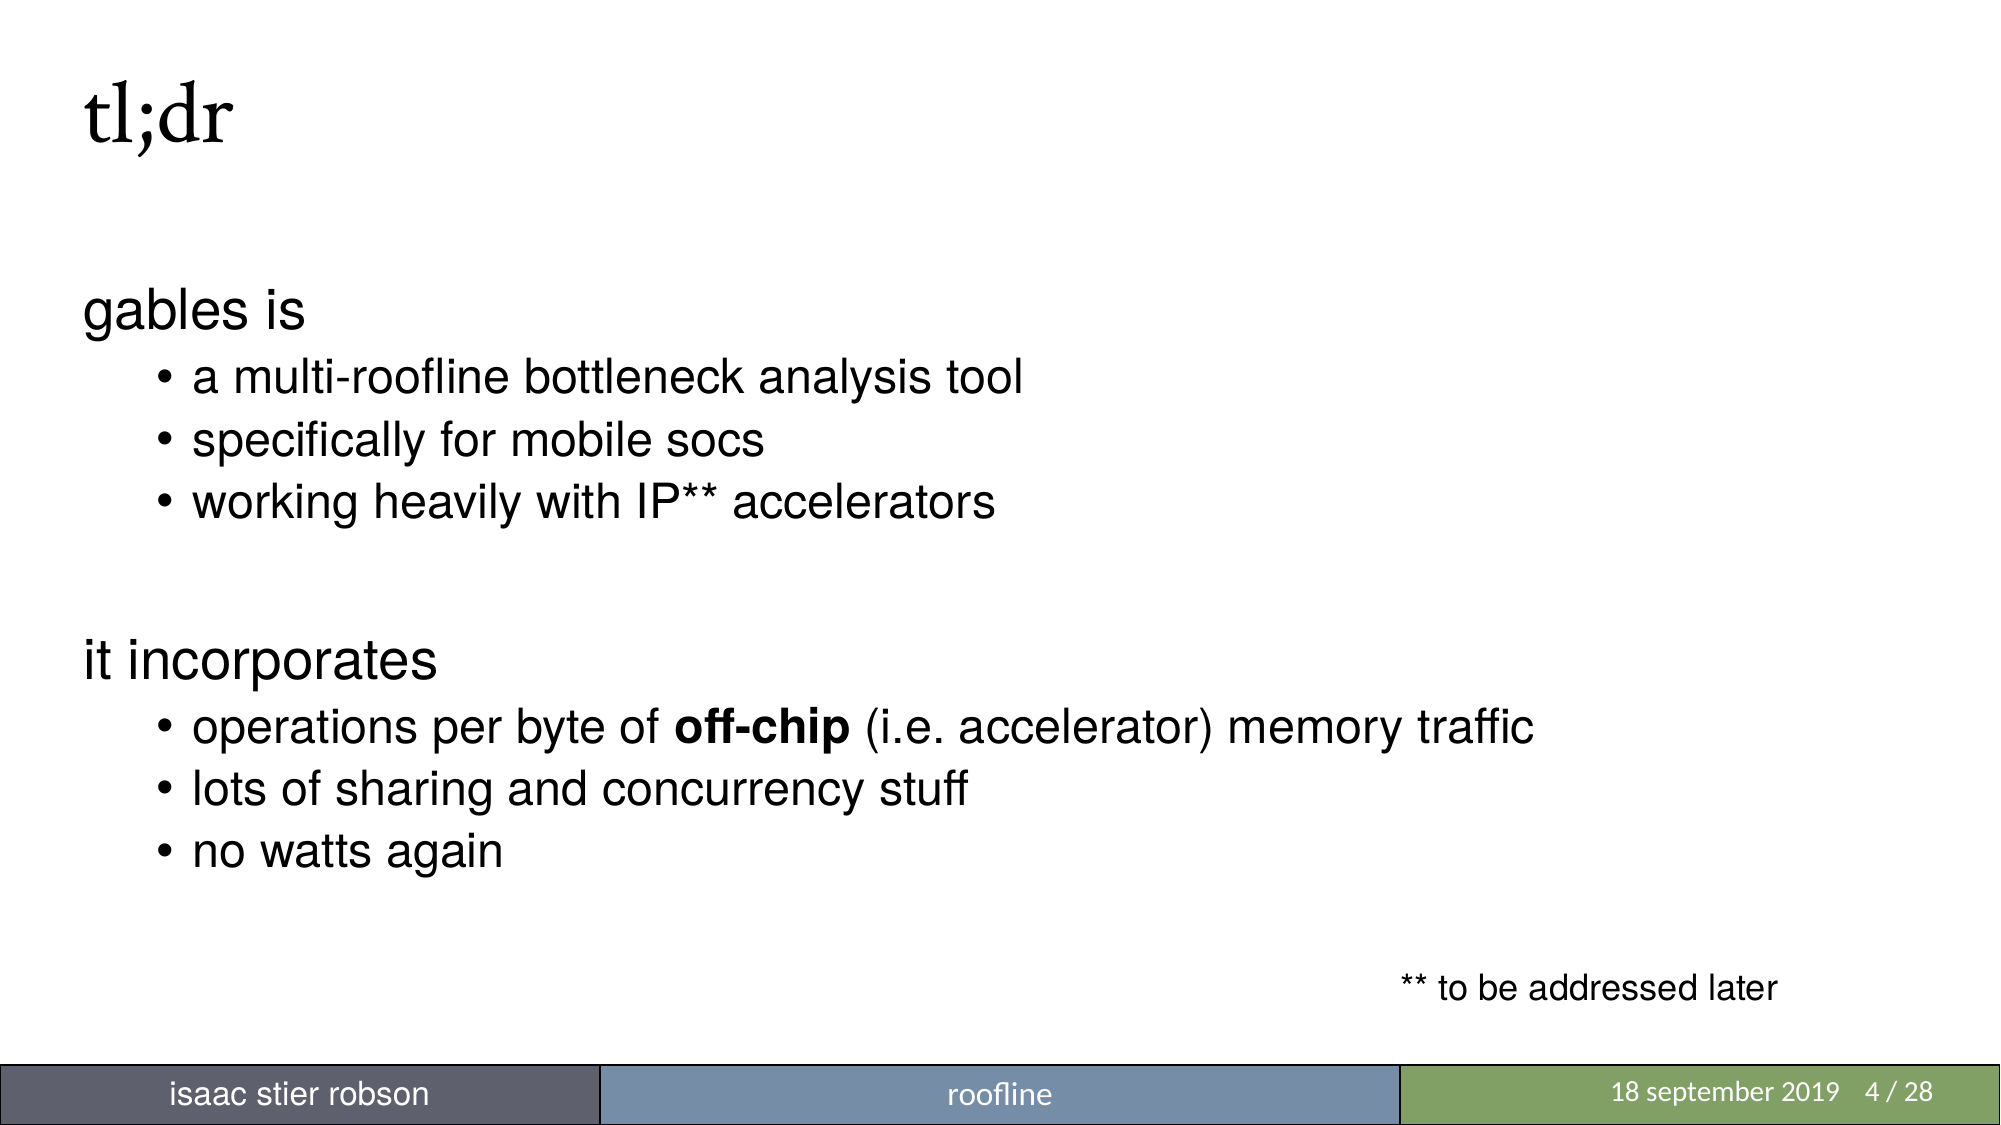

# tl;dr
gables is
a multi-roofline bottleneck analysis tool
specifically for mobile socs
working heavily with IP** accelerators

it incorporates
operations per byte of off-chip (i.e. accelerator) memory traffic
lots of sharing and concurrency stuff
no watts again

** to be addressed later

isaac stier robson
roofline
	       18 september 2019	4 / 28